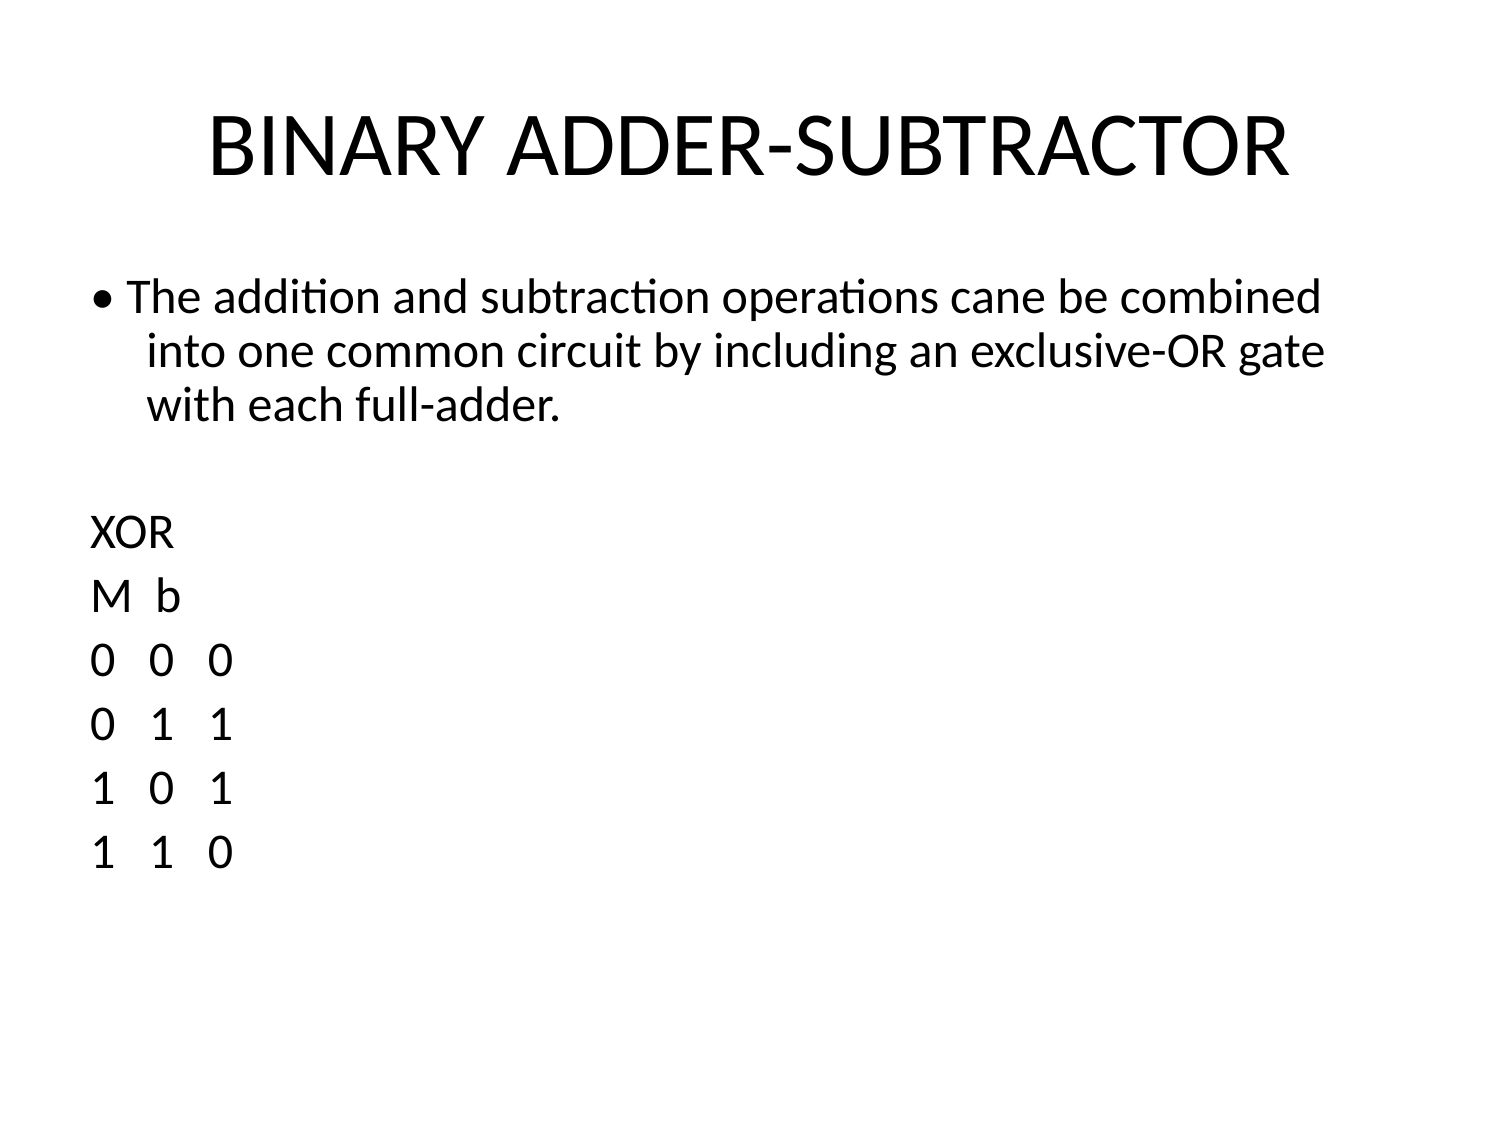

# BINARY ADDER-SUBTRACTOR
• The addition and subtraction operations cane be combined into one common circuit by including an exclusive-OR gate with each full-adder.

XOR
M  b
0   0   0
0   1   1
1   0   1
1   1   0